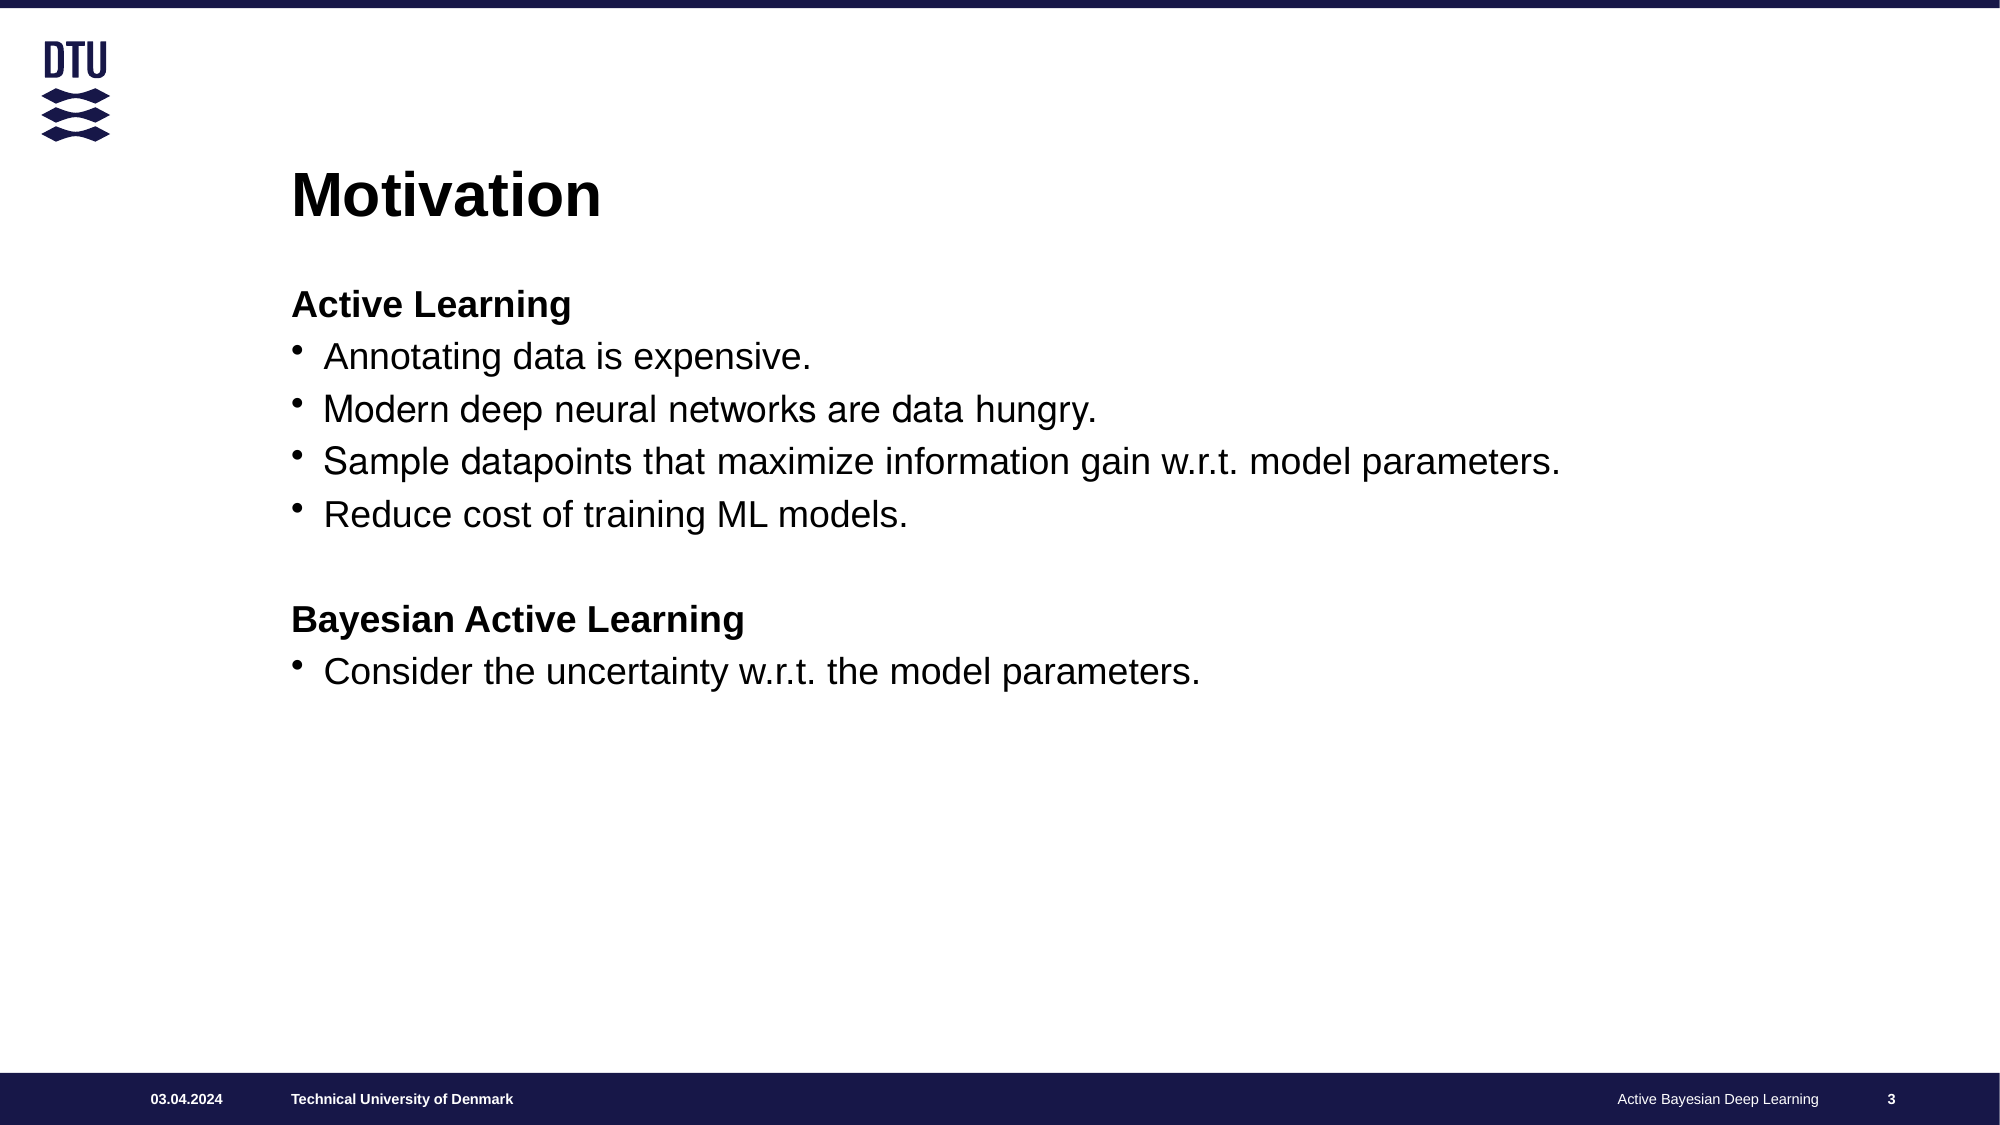

# Motivation
Active Learning
Annotating data is expensive.
Modern deep neural networks are data hungry.
Sample datapoints that maximize information gain w.r.t. model parameters.
Reduce cost of training ML models.

Bayesian Active Learning
Consider the uncertainty w.r.t. the model parameters.

03.04.2024
Active Bayesian Deep Learning
3